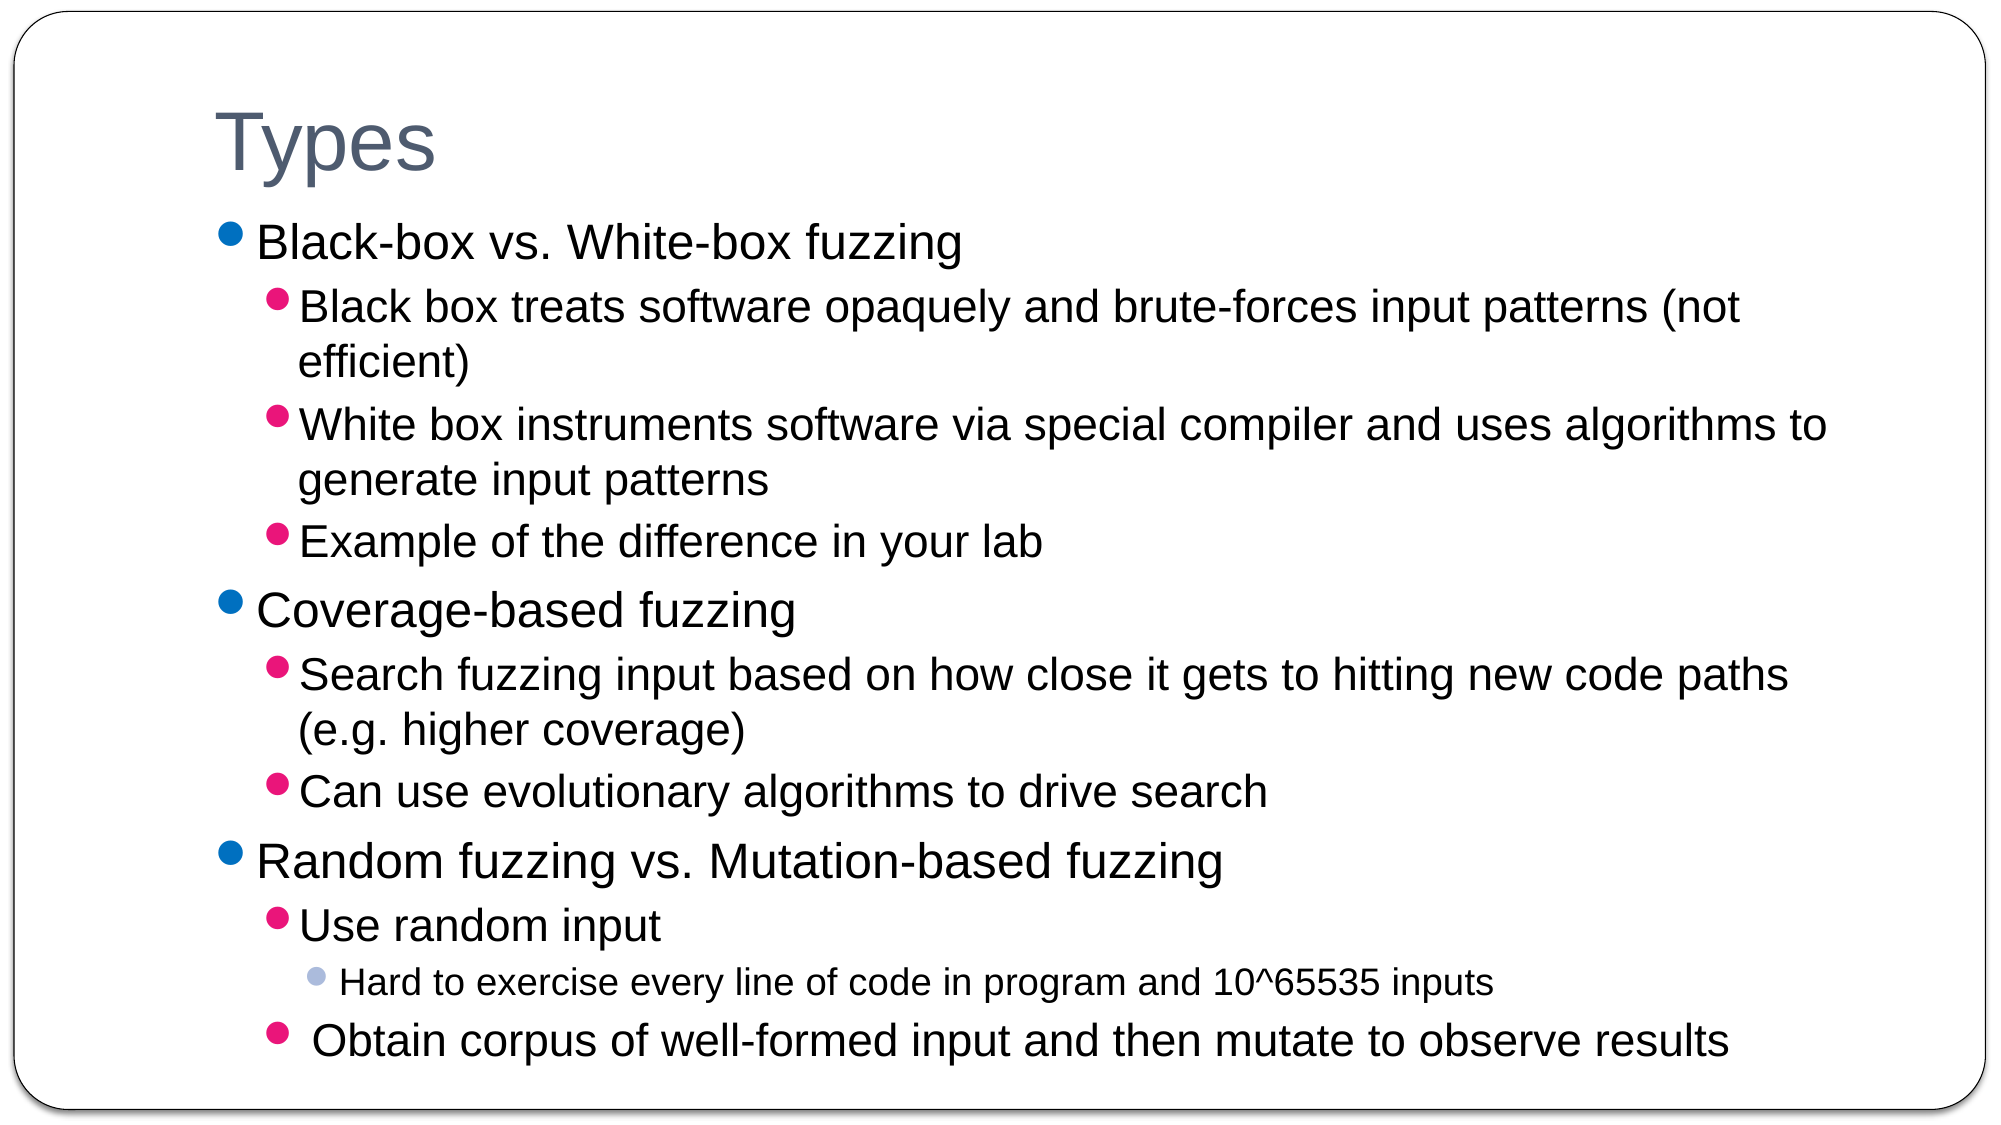

# Types
Black-box vs. White-box fuzzing
Black box treats software opaquely and brute-forces input patterns (not efficient)
White box instruments software via special compiler and uses algorithms to generate input patterns
Example of the difference in your lab
Coverage-based fuzzing
Search fuzzing input based on how close it gets to hitting new code paths (e.g. higher coverage)
Can use evolutionary algorithms to drive search
Random fuzzing vs. Mutation-based fuzzing
Use random input
Hard to exercise every line of code in program and 10^65535 inputs
 Obtain corpus of well-formed input and then mutate to observe results